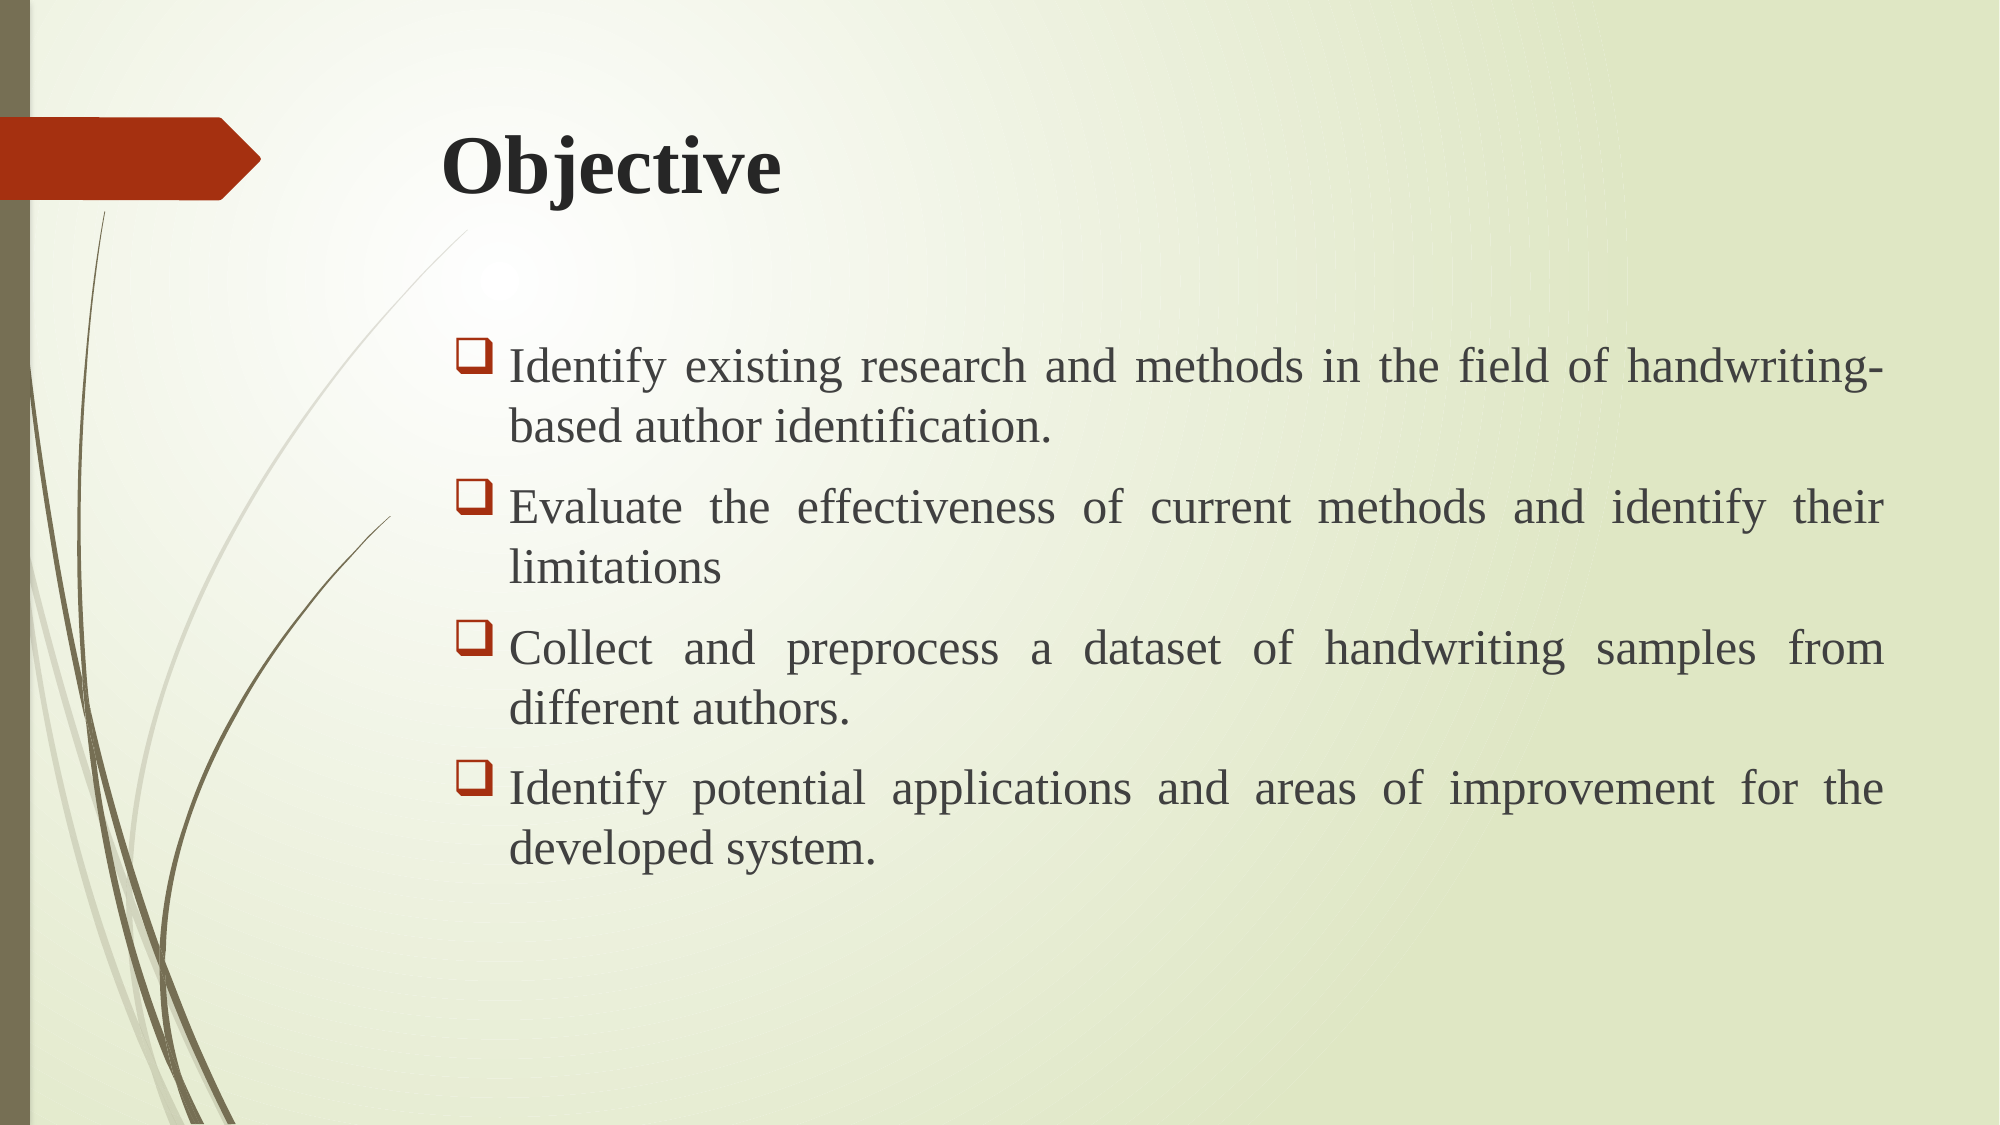

# Objective
Identify existing research and methods in the field of handwriting-based author identification.
Evaluate the effectiveness of current methods and identify their limitations
Collect and preprocess a dataset of handwriting samples from different authors.
Identify potential applications and areas of improvement for the developed system.